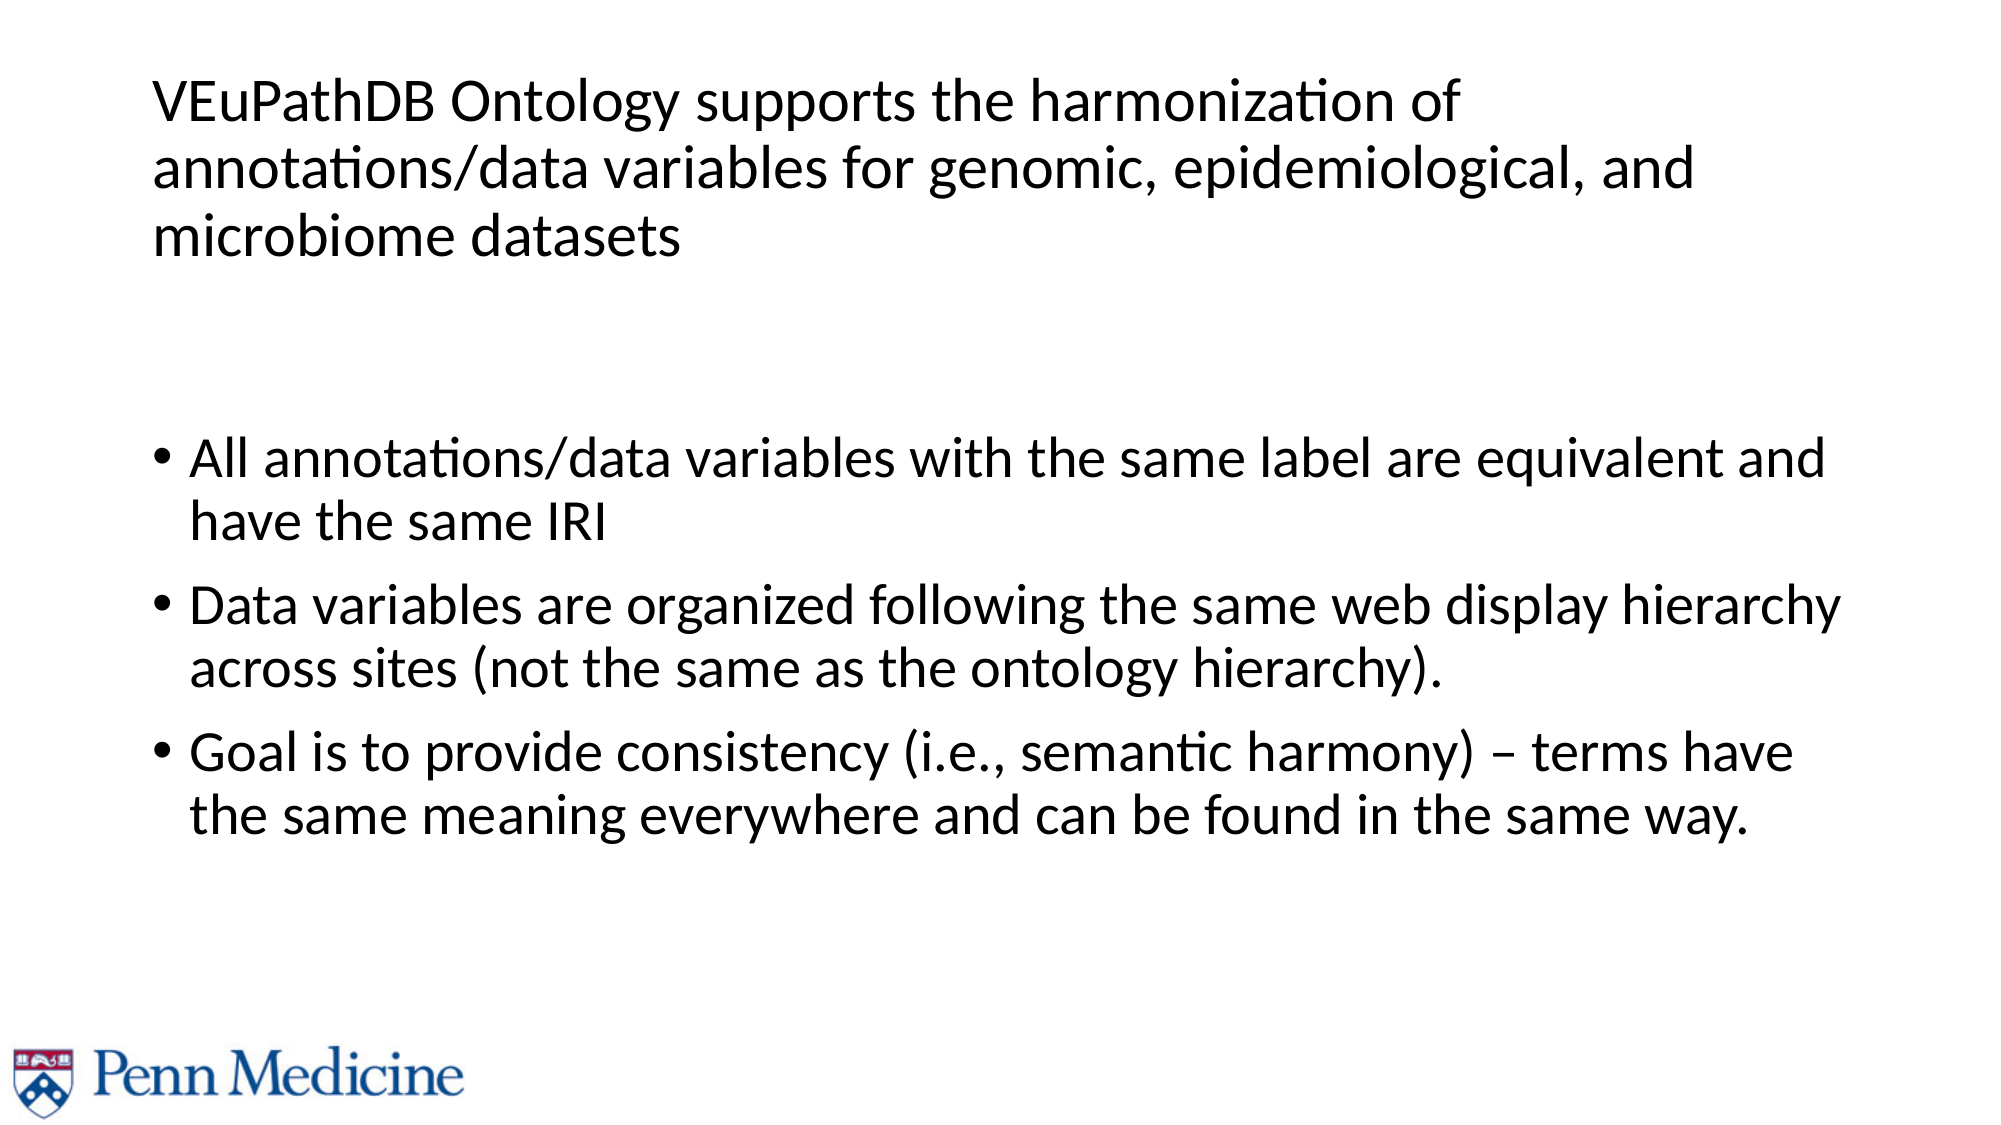

# VEuPathDB Ontology supports the harmonization of annotations/data variables for genomic, epidemiological, and microbiome datasets
All annotations/data variables with the same label are equivalent and have the same IRI
Data variables are organized following the same web display hierarchy across sites (not the same as the ontology hierarchy).
Goal is to provide consistency (i.e., semantic harmony) – terms have the same meaning everywhere and can be found in the same way.